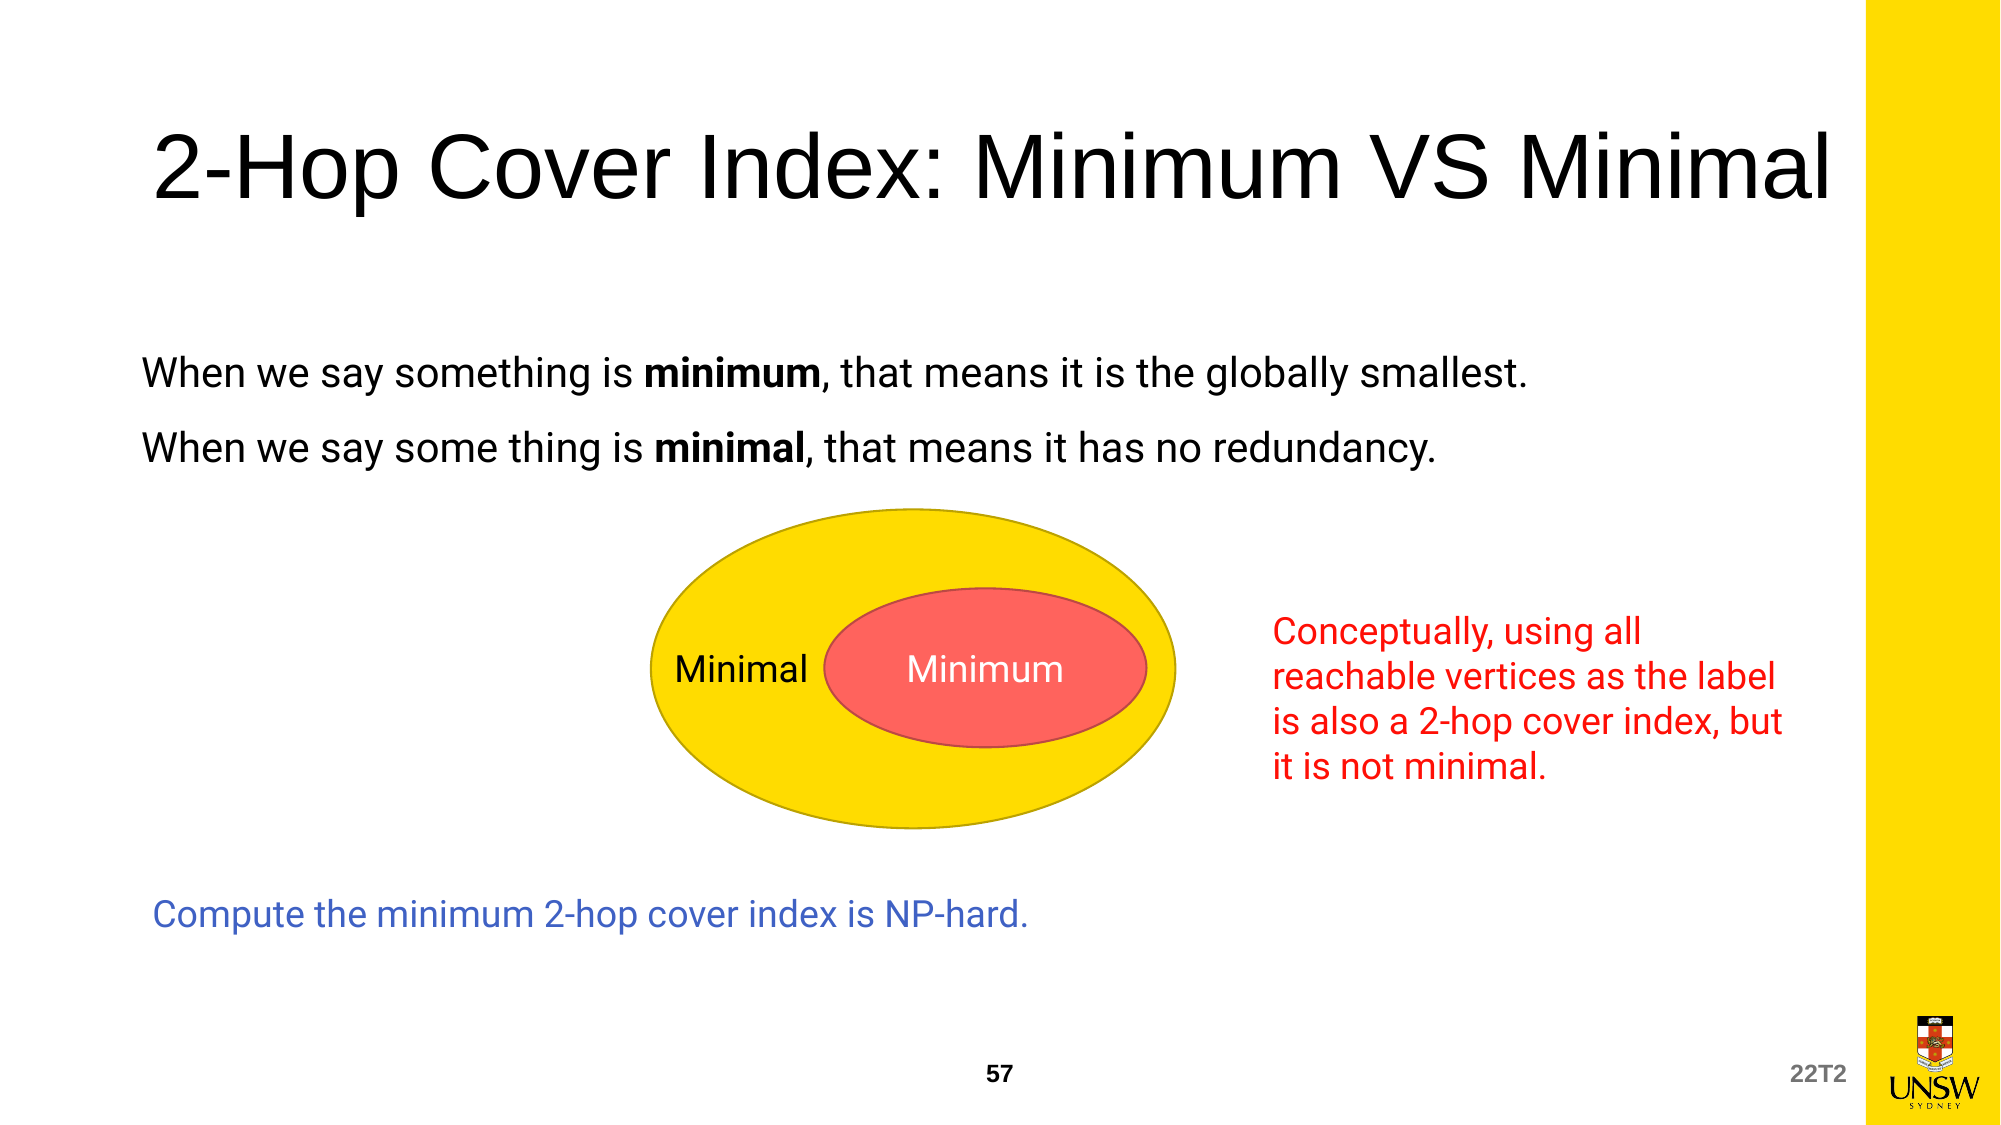

# 2-Hop Cover Index: Minimum VS Minimal
When we say something is minimum, that means it is the globally smallest.
When we say some thing is minimal, that means it has no redundancy.

Minimum
Conceptually, using all reachable vertices as the label is also a 2-hop cover index, but it is not minimal.
Minimal
Compute the minimum 2-hop cover index is NP-hard.
57
22T2